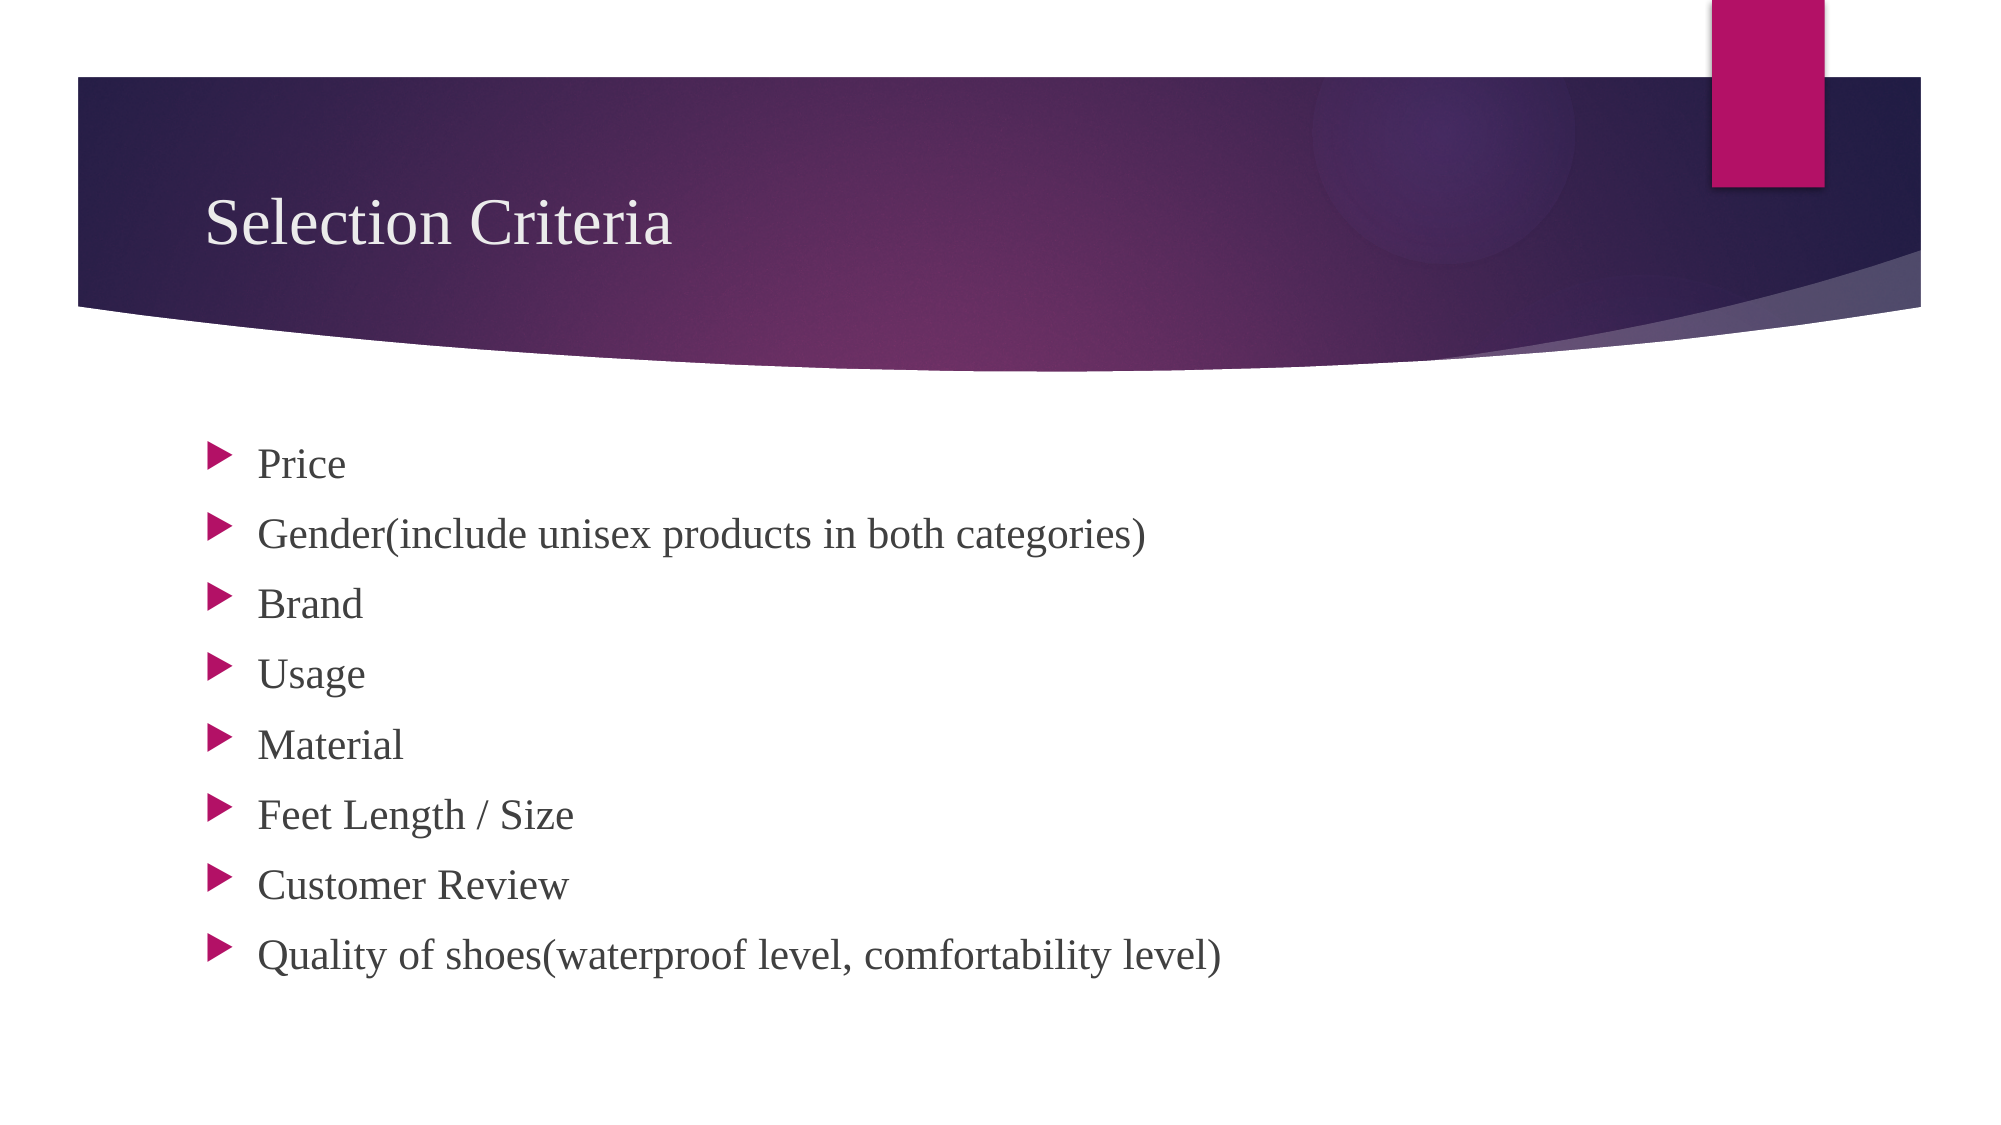

# Selection Criteria
Price
Gender(include unisex products in both categories)
Brand
Usage
Material
Feet Length / Size
Customer Review
Quality of shoes(waterproof level, comfortability level)